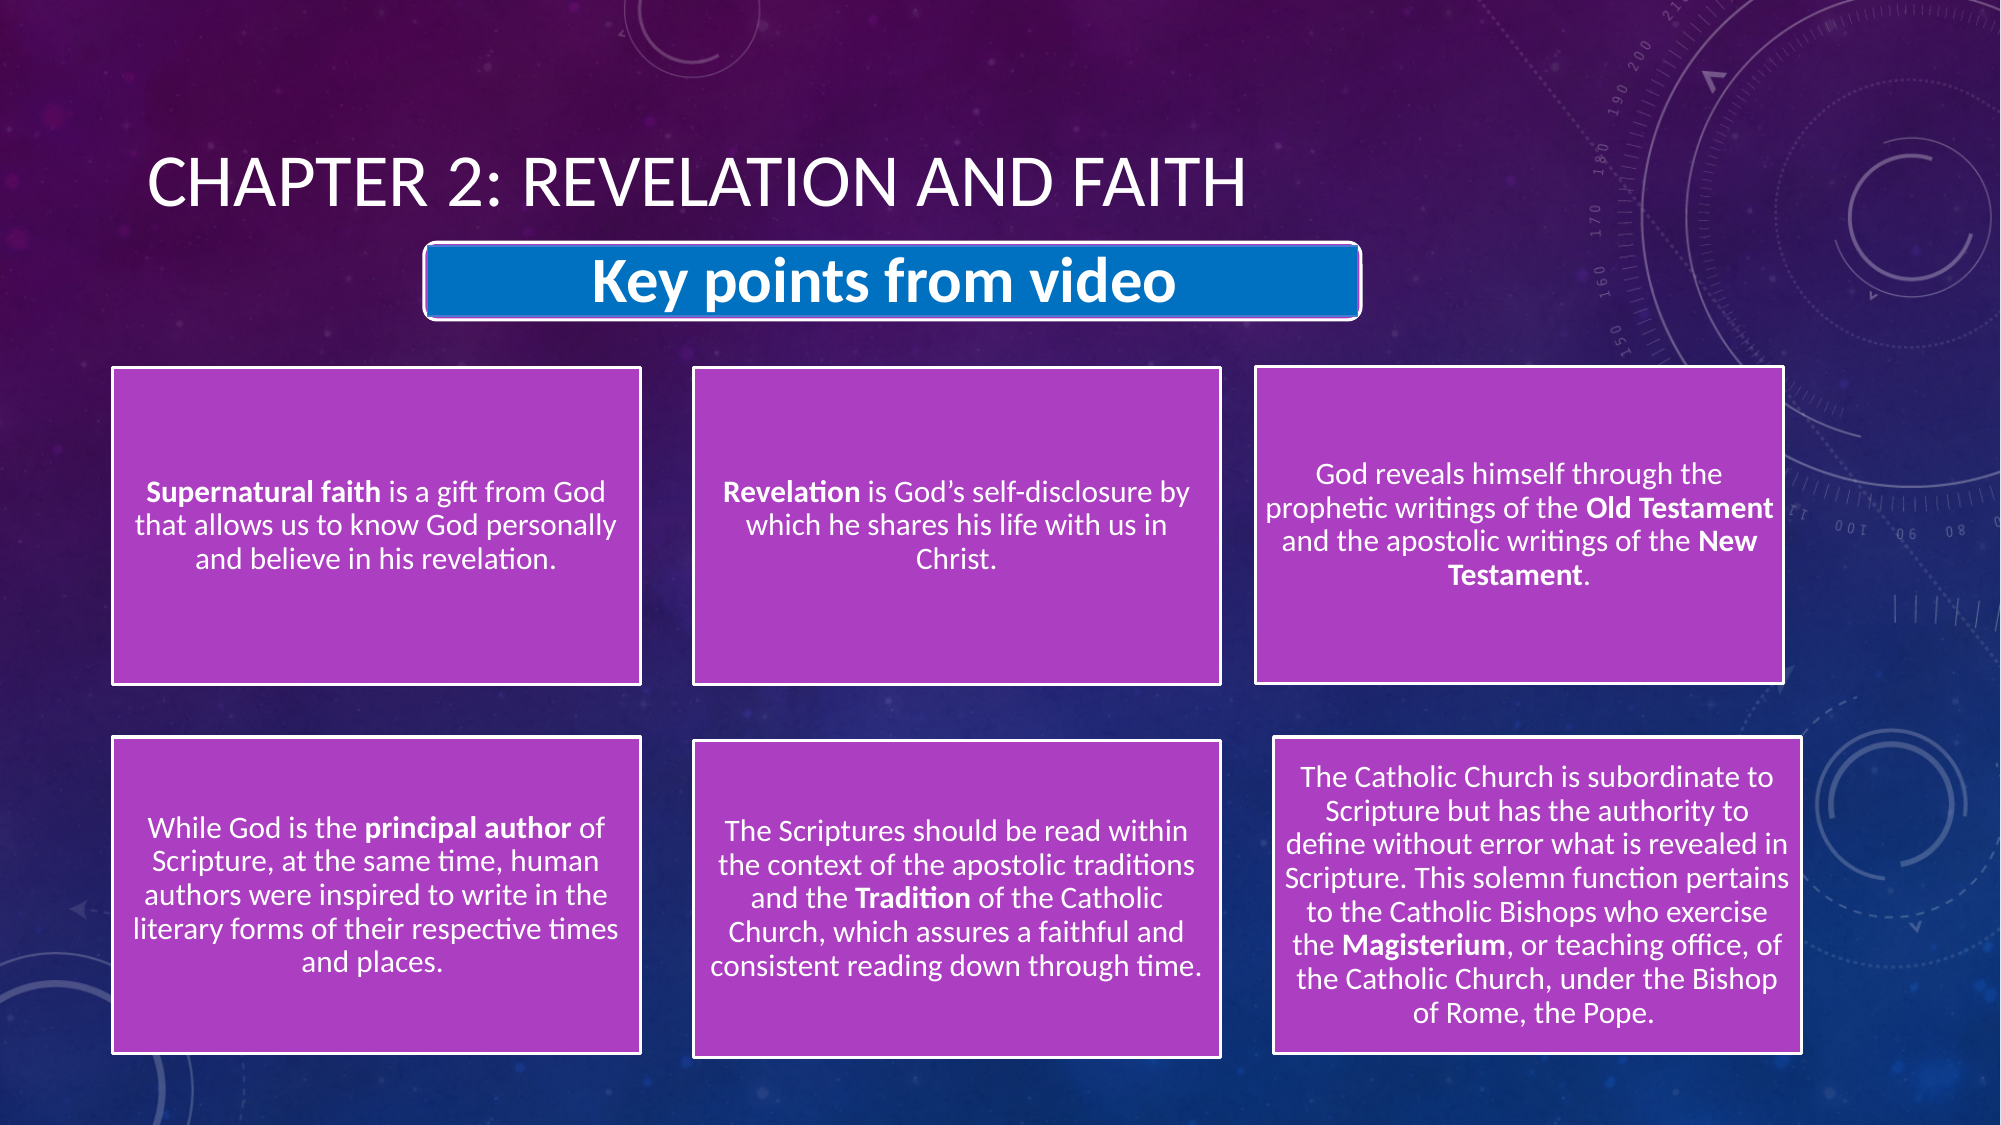

# Chapter 2: Revelation and Faith
Key points from video

God reveals himself through the prophetic writings of the Old Testament and the apostolic writings of the New Testament.

Supernatural faith is a gift from God that allows us to know God personally and believe in his revelation.

Revelation is God’s self-disclosure by which he shares his life with us in Christ.

While God is the principal author of Scripture, at the same time, human authors were inspired to write in the literary forms of their respective times and places.

The Catholic Church is subordinate to Scripture but has the authority to define without error what is revealed in Scripture. This solemn function pertains to the Catholic Bishops who exercise the Magisterium, or teaching office, of the Catholic Church, under the Bishop of Rome, the Pope.

The Scriptures should be read within the context of the apostolic traditions and the Tradition of the Catholic Church, which assures a faithful and consistent reading down through time.